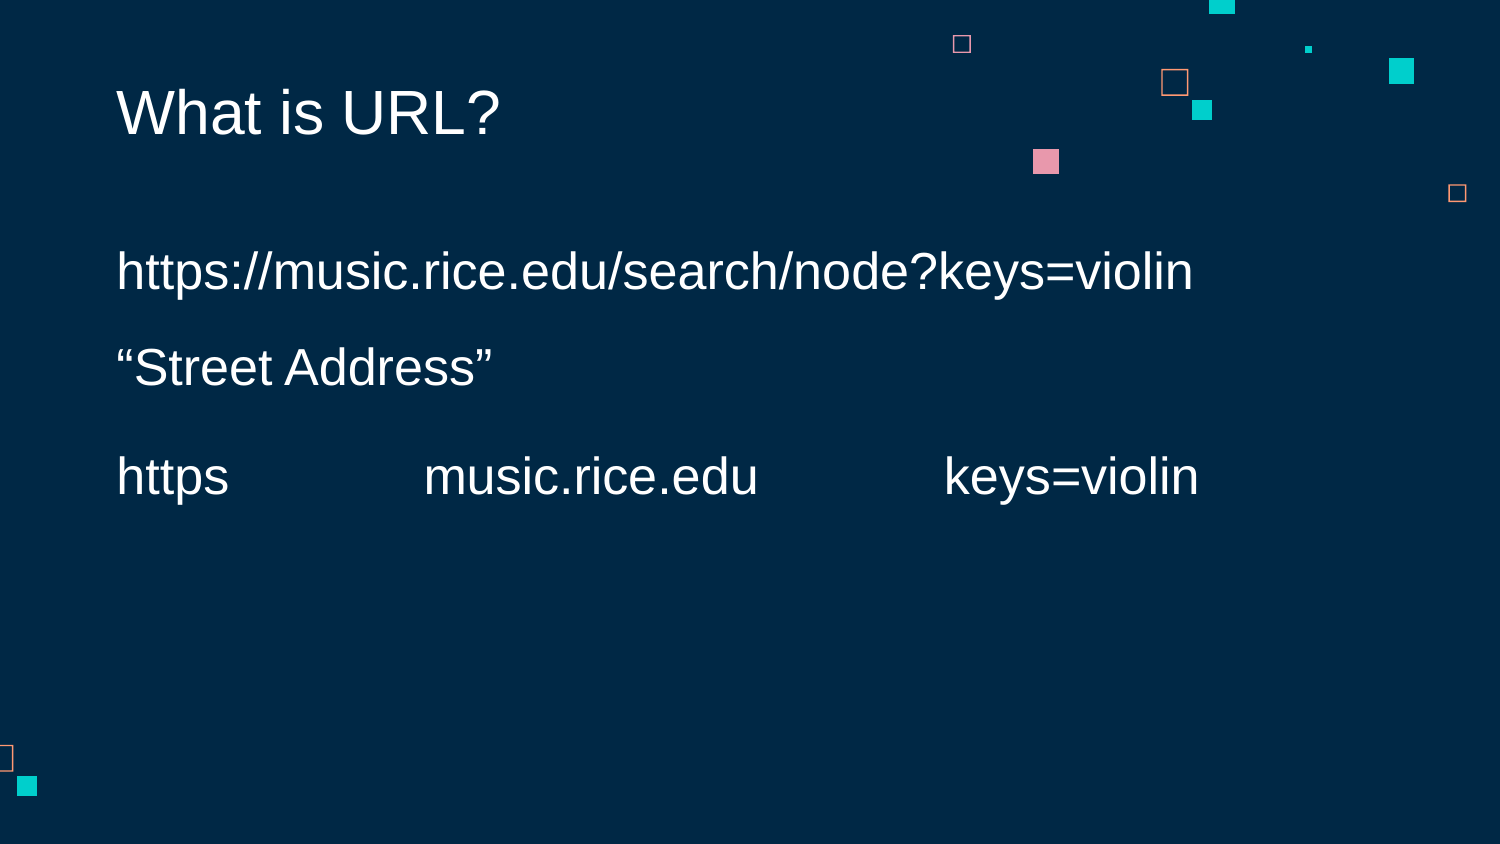

# What is URL?
https://music.rice.edu/search/node?keys=violin
“Street Address”
https
music.rice.edu
keys=violin